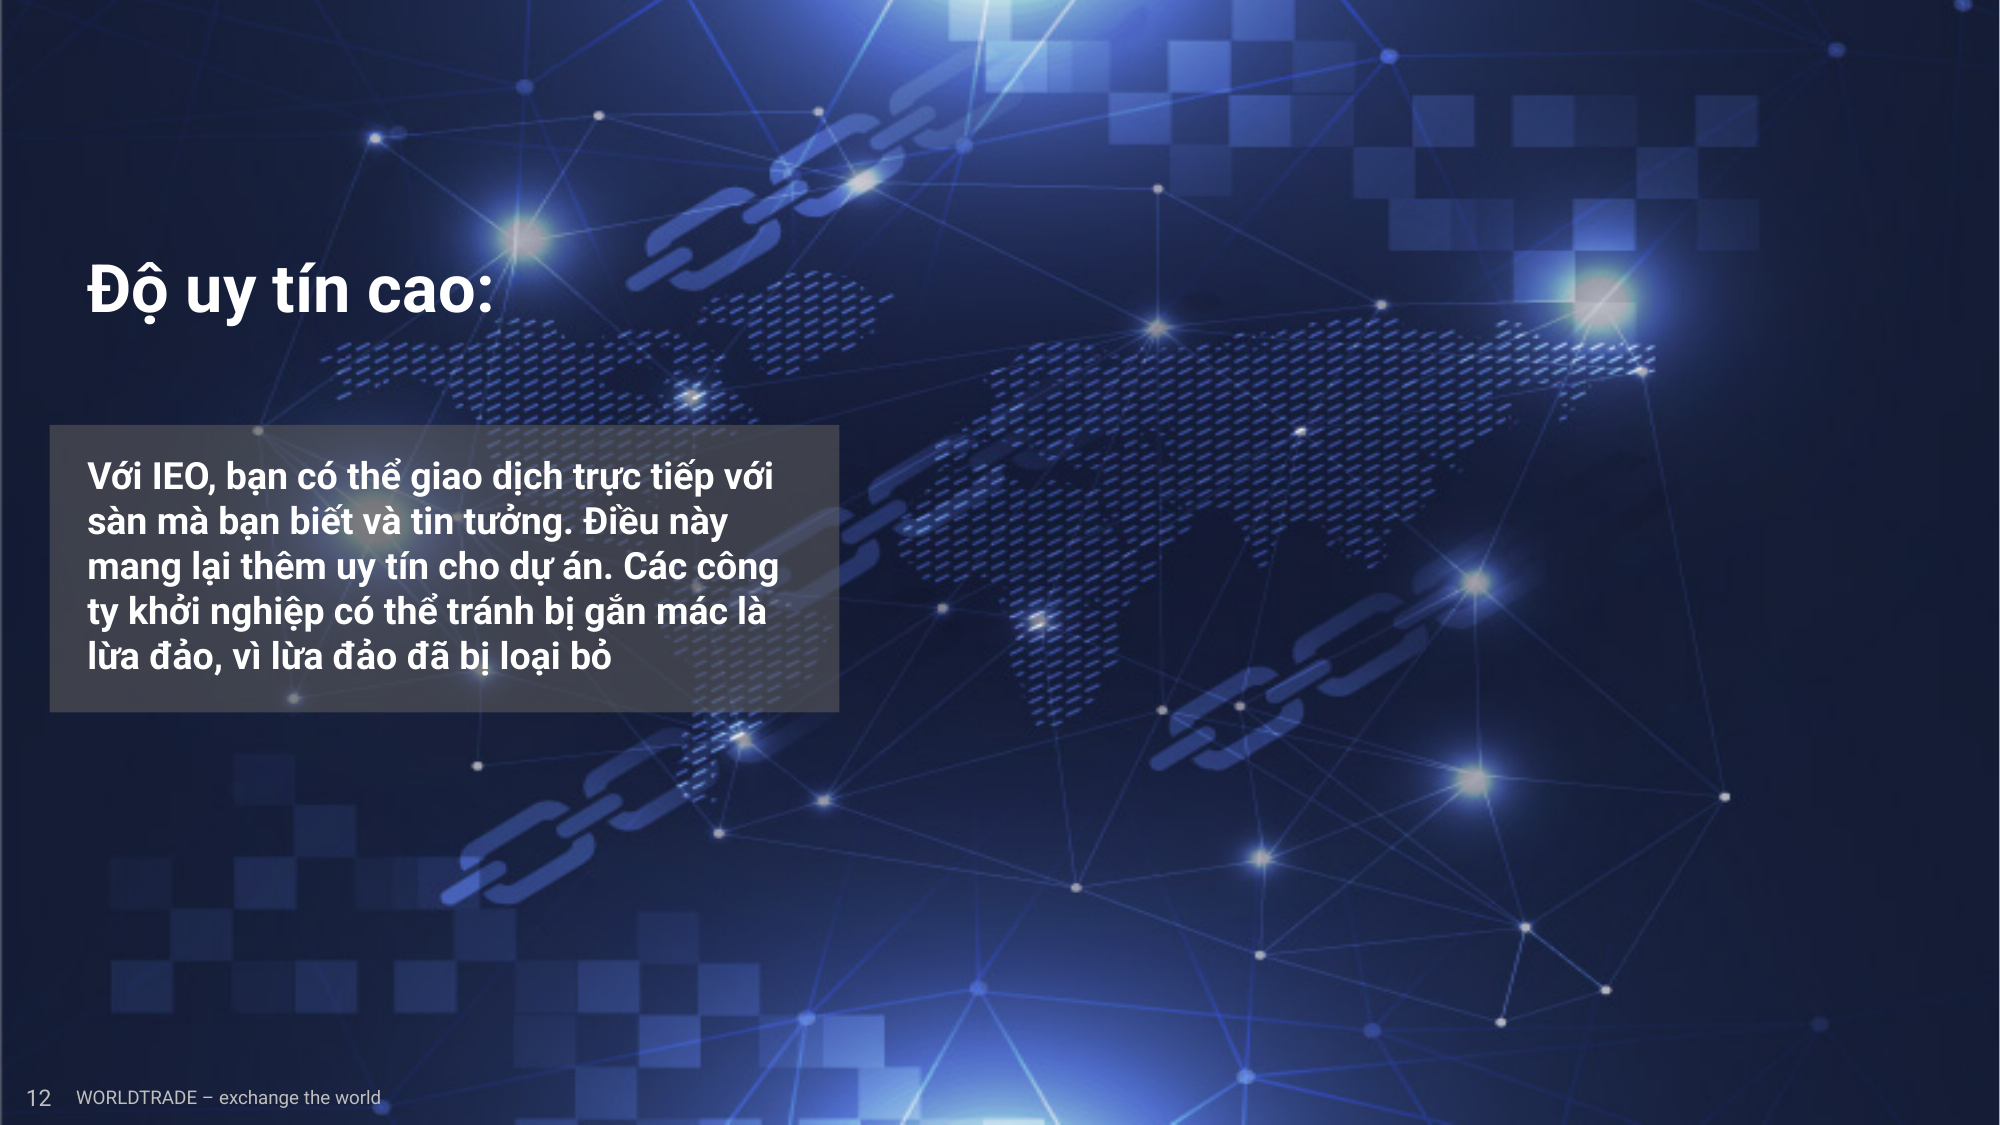

Độ uy tín cao:

Với IEO, bạn có thể giao dịch trực tiếp với sàn mà bạn biết và tin tưởng. Điều này mang lại thêm uy tín cho dự án. Các công ty khởi nghiệp có thể tránh bị gắn mác là lừa đảo, vì lừa đảo đã bị loại bỏ